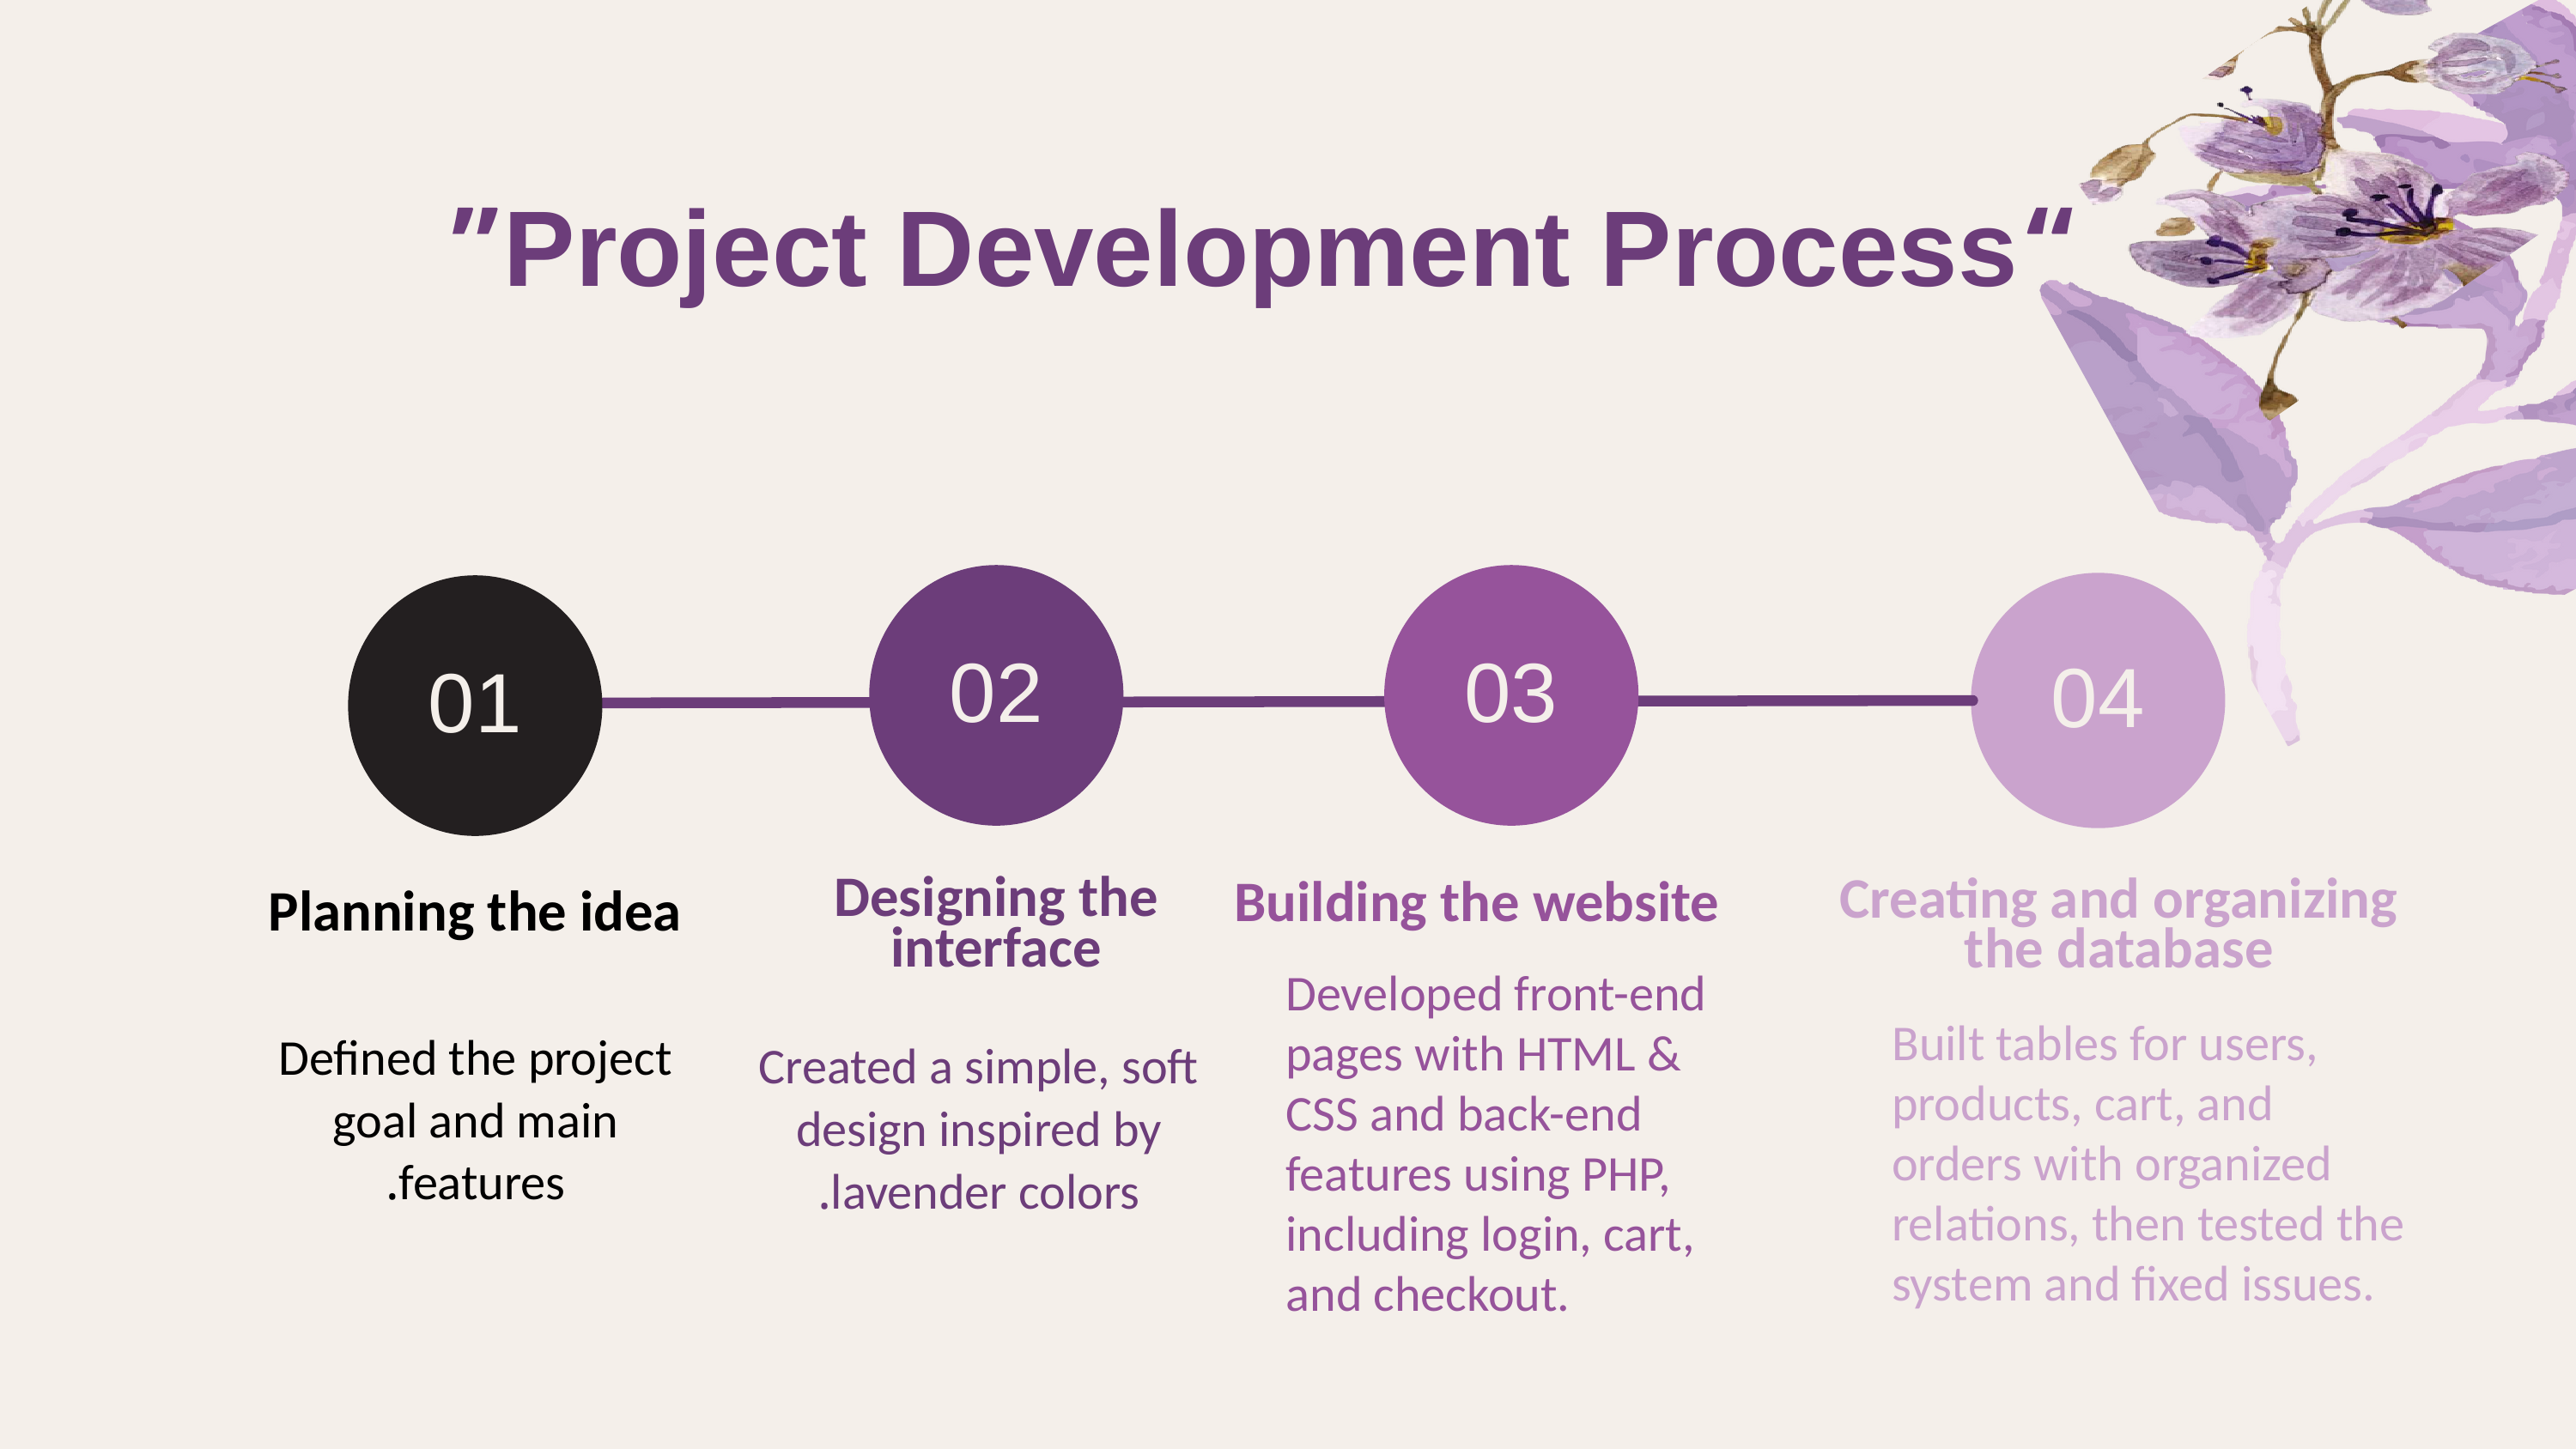

“Project Development Process”

02

03

04

01

Designing the interface
Creating and organizing the database
Building the website
Planning the idea

Built tables for users, products, cart, and orders with organized relations, then tested the system and fixed issues.
Developed front-end pages with HTML & CSS and back-end features using PHP, including login, cart, and checkout.

Defined the project goal and main features.
Created a simple, soft design inspired by lavender colors.